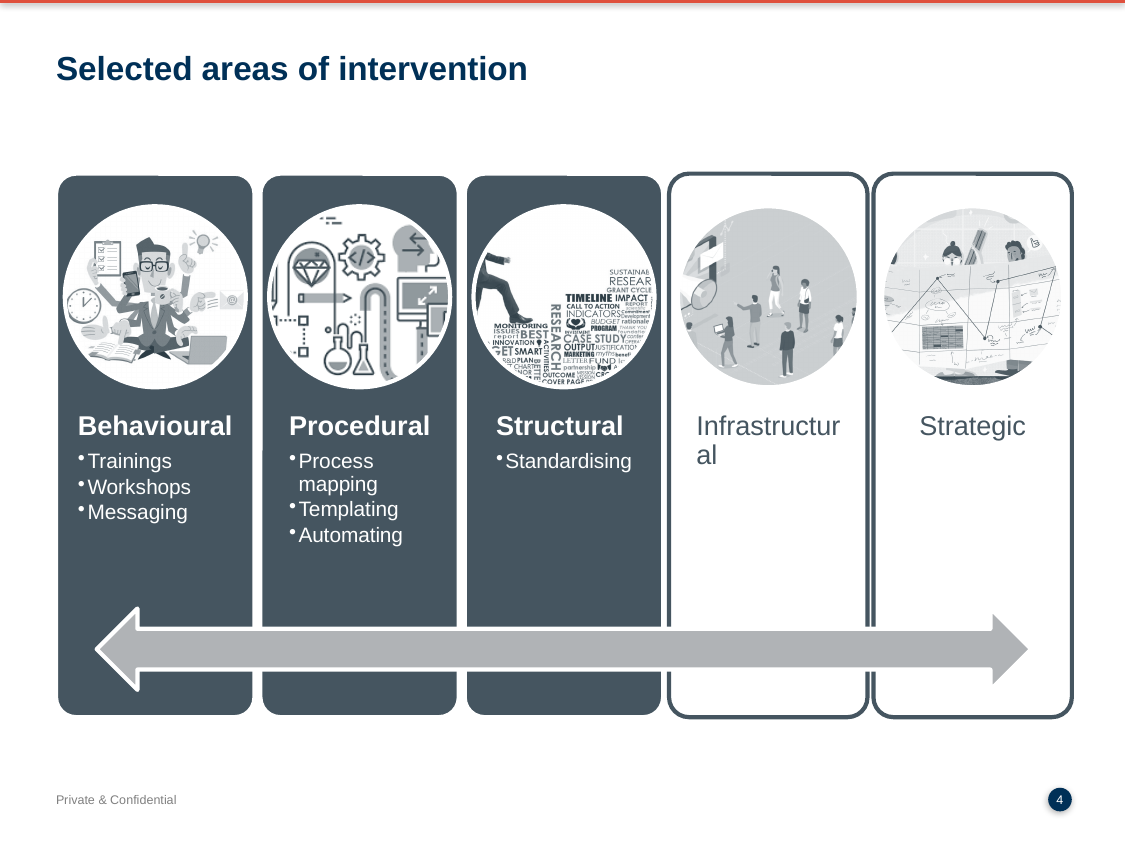

# Selected areas of intervention

Behavioural
Trainings
Workshops
Messaging
Procedural
Process mapping
Templating
Automating
Structural
Standardising
Infrastructural

Strategic